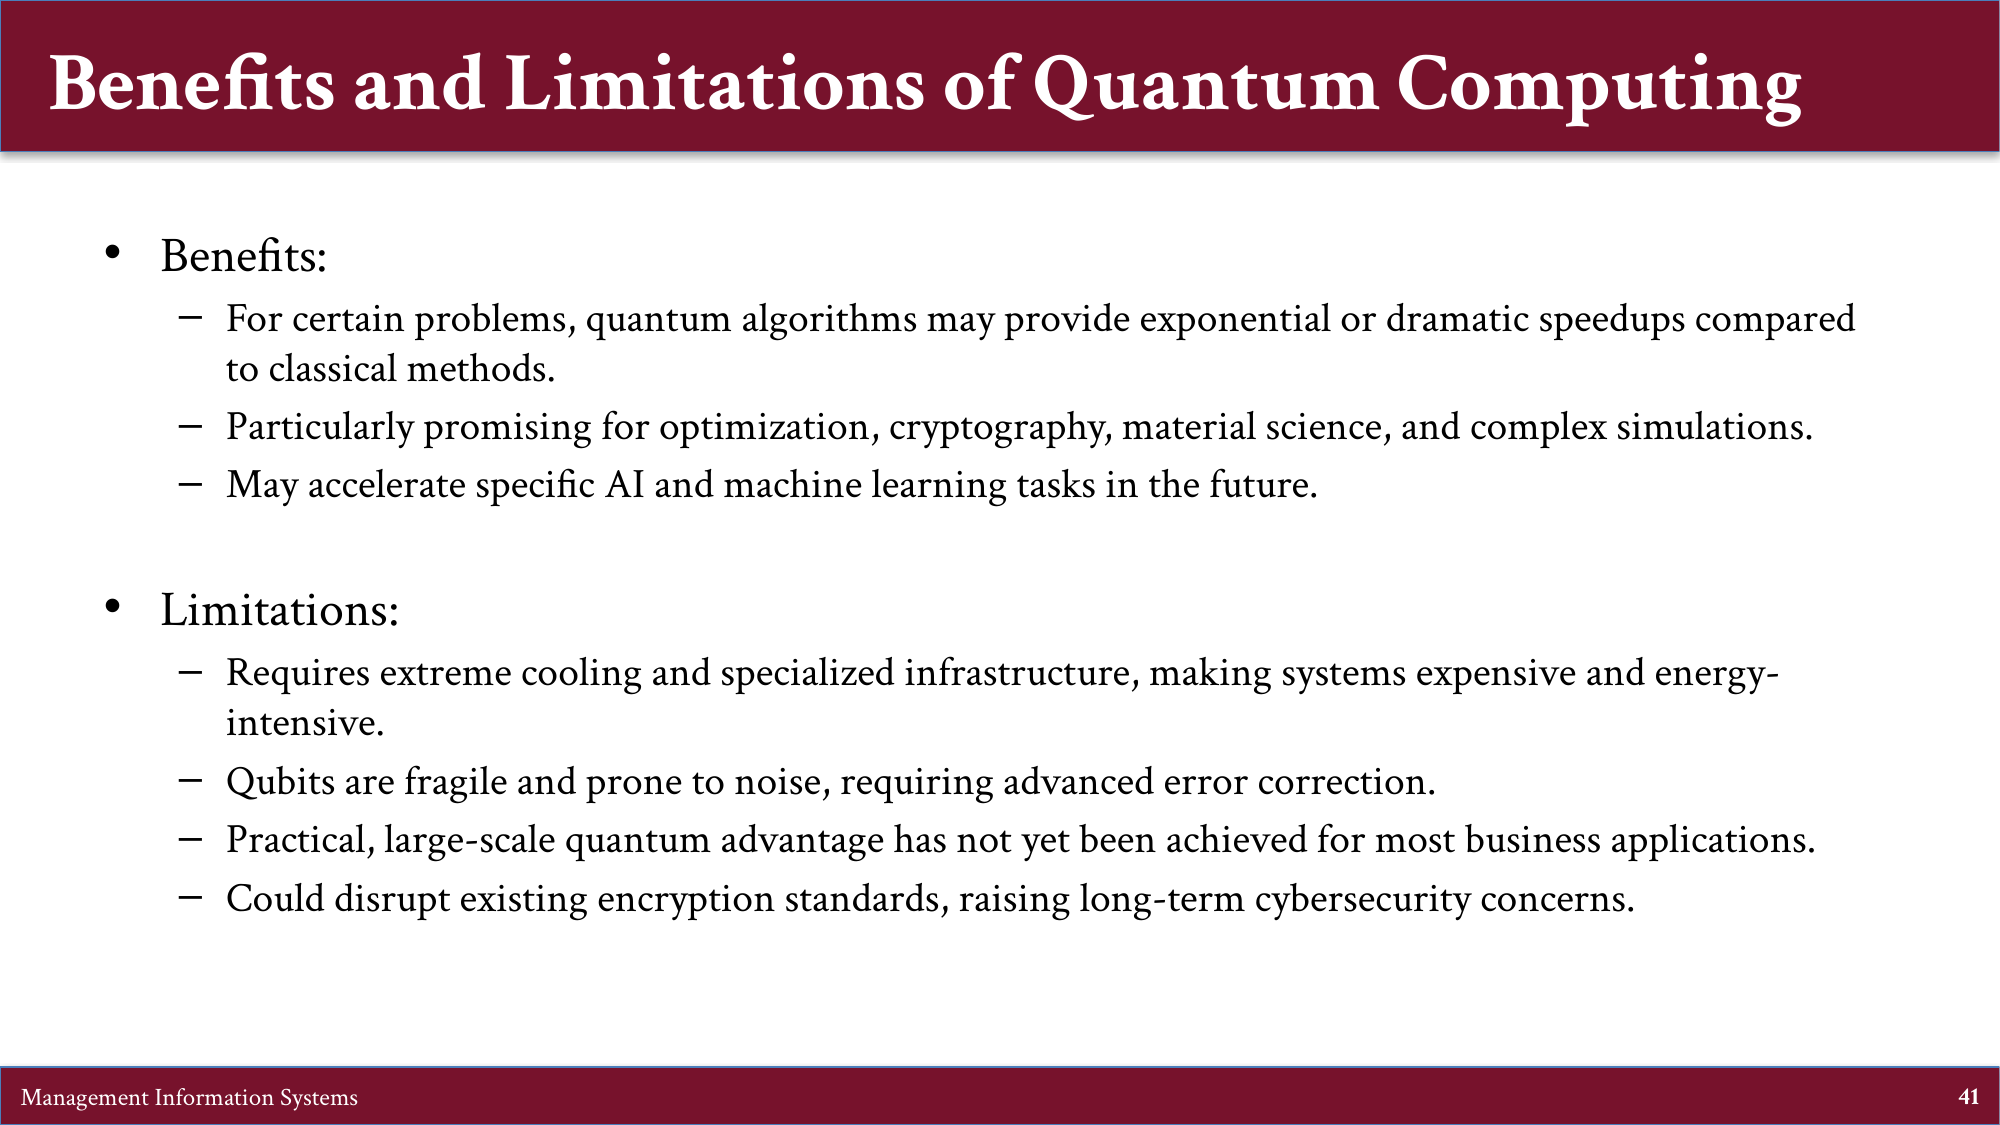

# Benefits and Limitations of Quantum Computing
Benefits:
For certain problems, quantum algorithms may provide exponential or dramatic speedups compared to classical methods.
Particularly promising for optimization, cryptography, material science, and complex simulations.
May accelerate specific AI and machine learning tasks in the future.

Limitations:
Requires extreme cooling and specialized infrastructure, making systems expensive and energy-intensive.
Qubits are fragile and prone to noise, requiring advanced error correction.
Practical, large-scale quantum advantage has not yet been achieved for most business applications.
Could disrupt existing encryption standards, raising long-term cybersecurity concerns.

 Management Information Systems
41